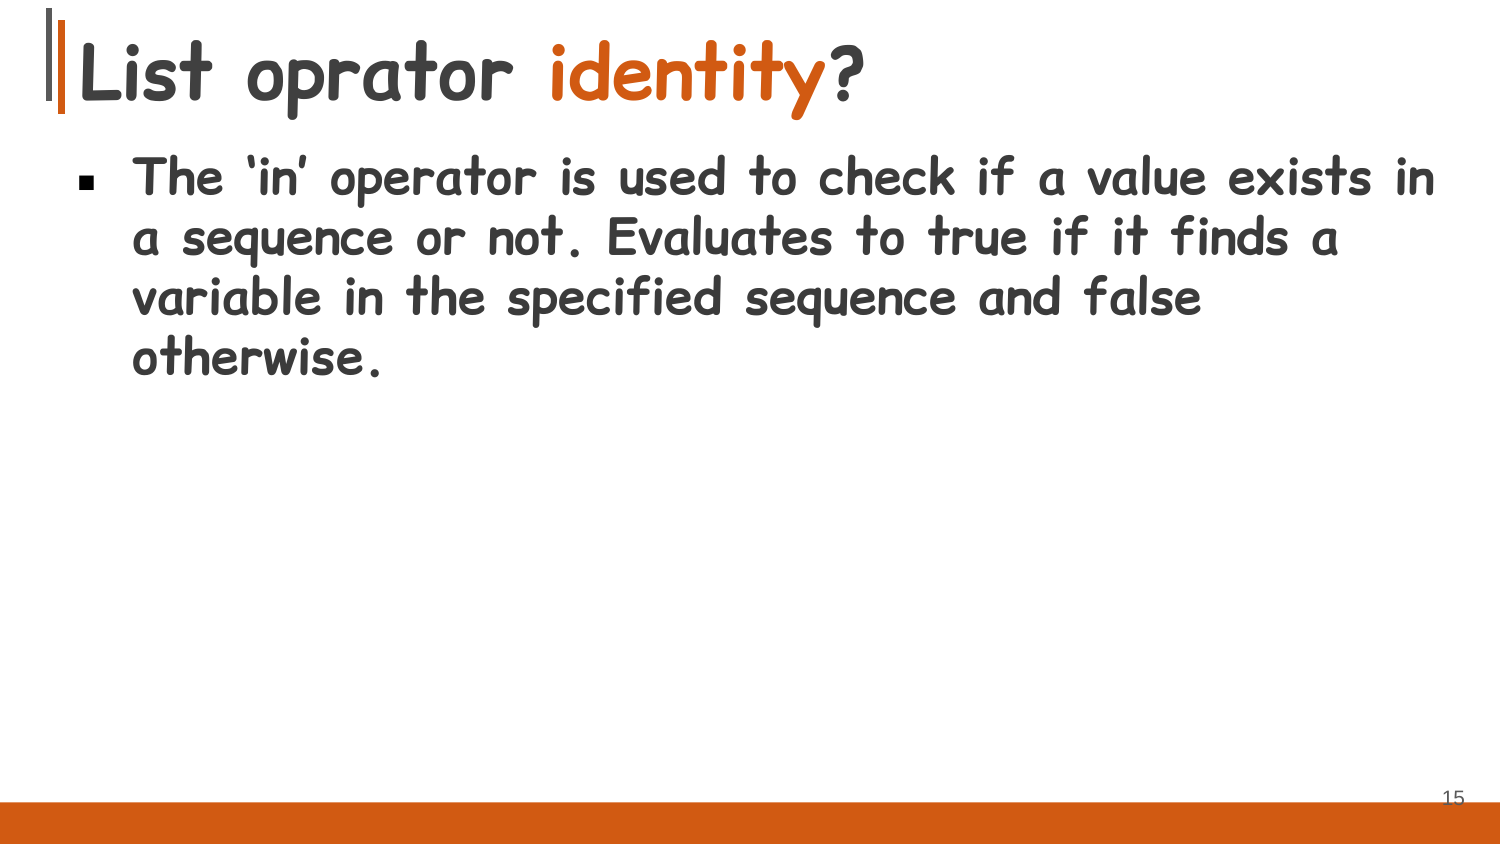

# List oprator identity?
The ‘in’ operator is used to check if a value exists in a sequence or not. Evaluates to true if it finds a variable in the specified sequence and false otherwise.
15